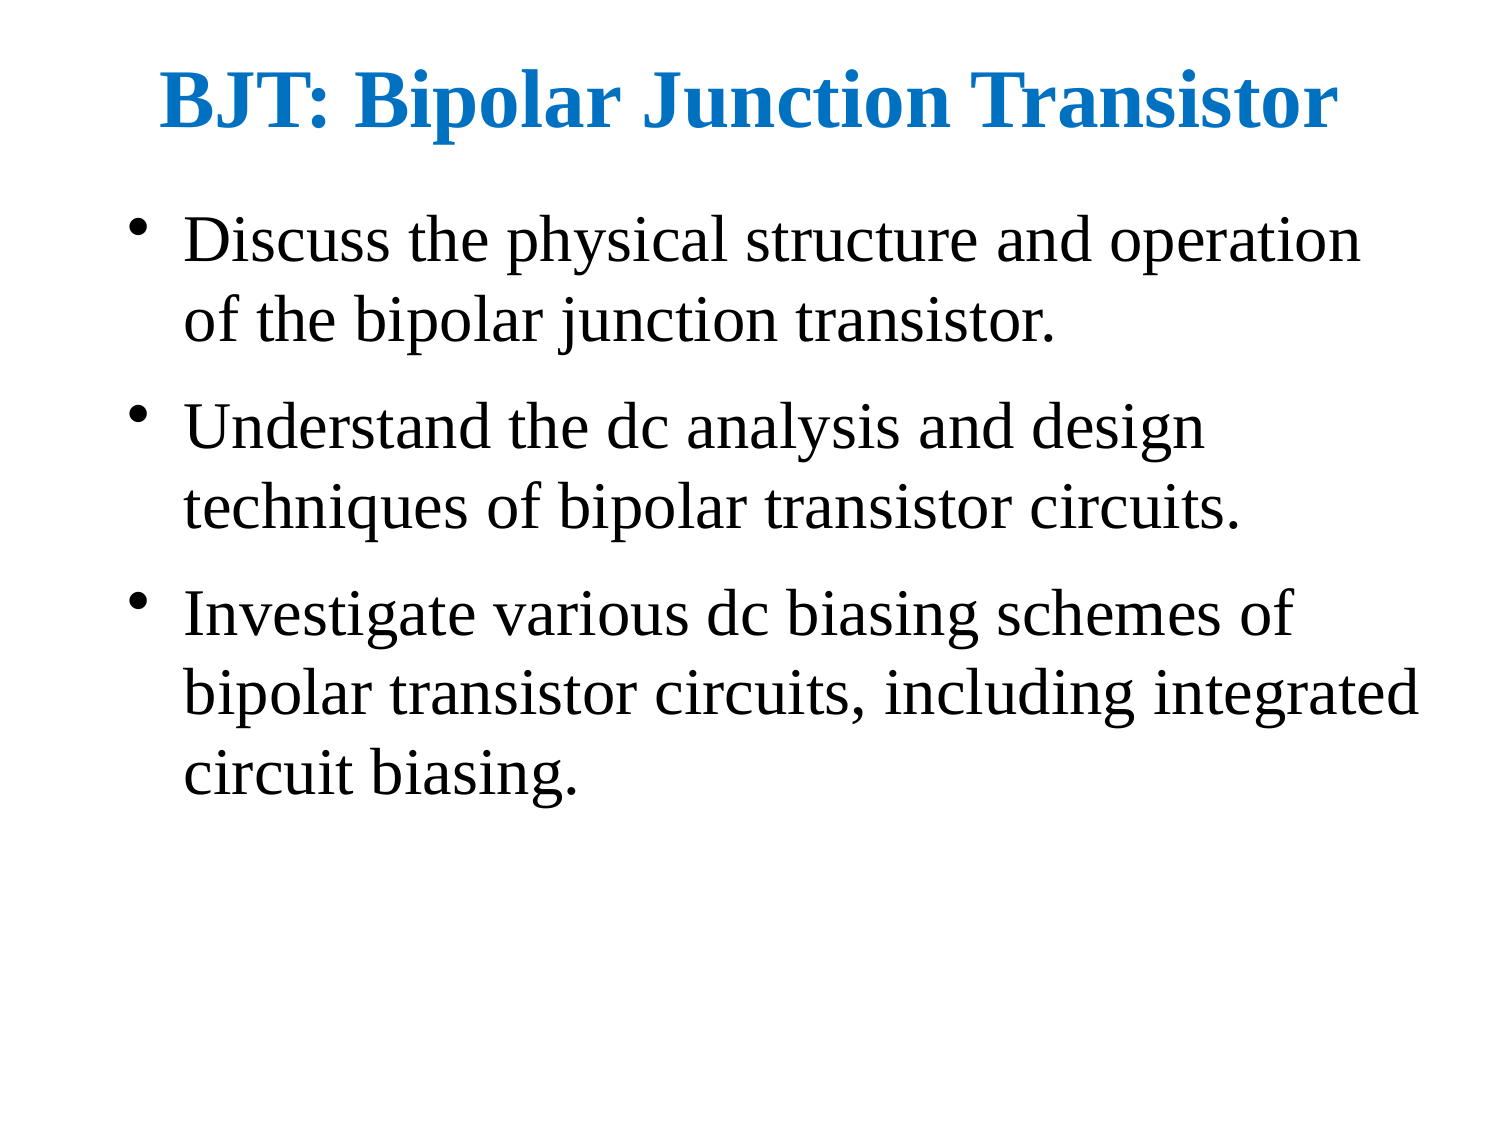

# BJT: Bipolar Junction Transistor
Discuss the physical structure and operation of the bipolar junction transistor.
Understand the dc analysis and design techniques of bipolar transistor circuits.
Investigate various dc biasing schemes of bipolar transistor circuits, including integrated circuit biasing.